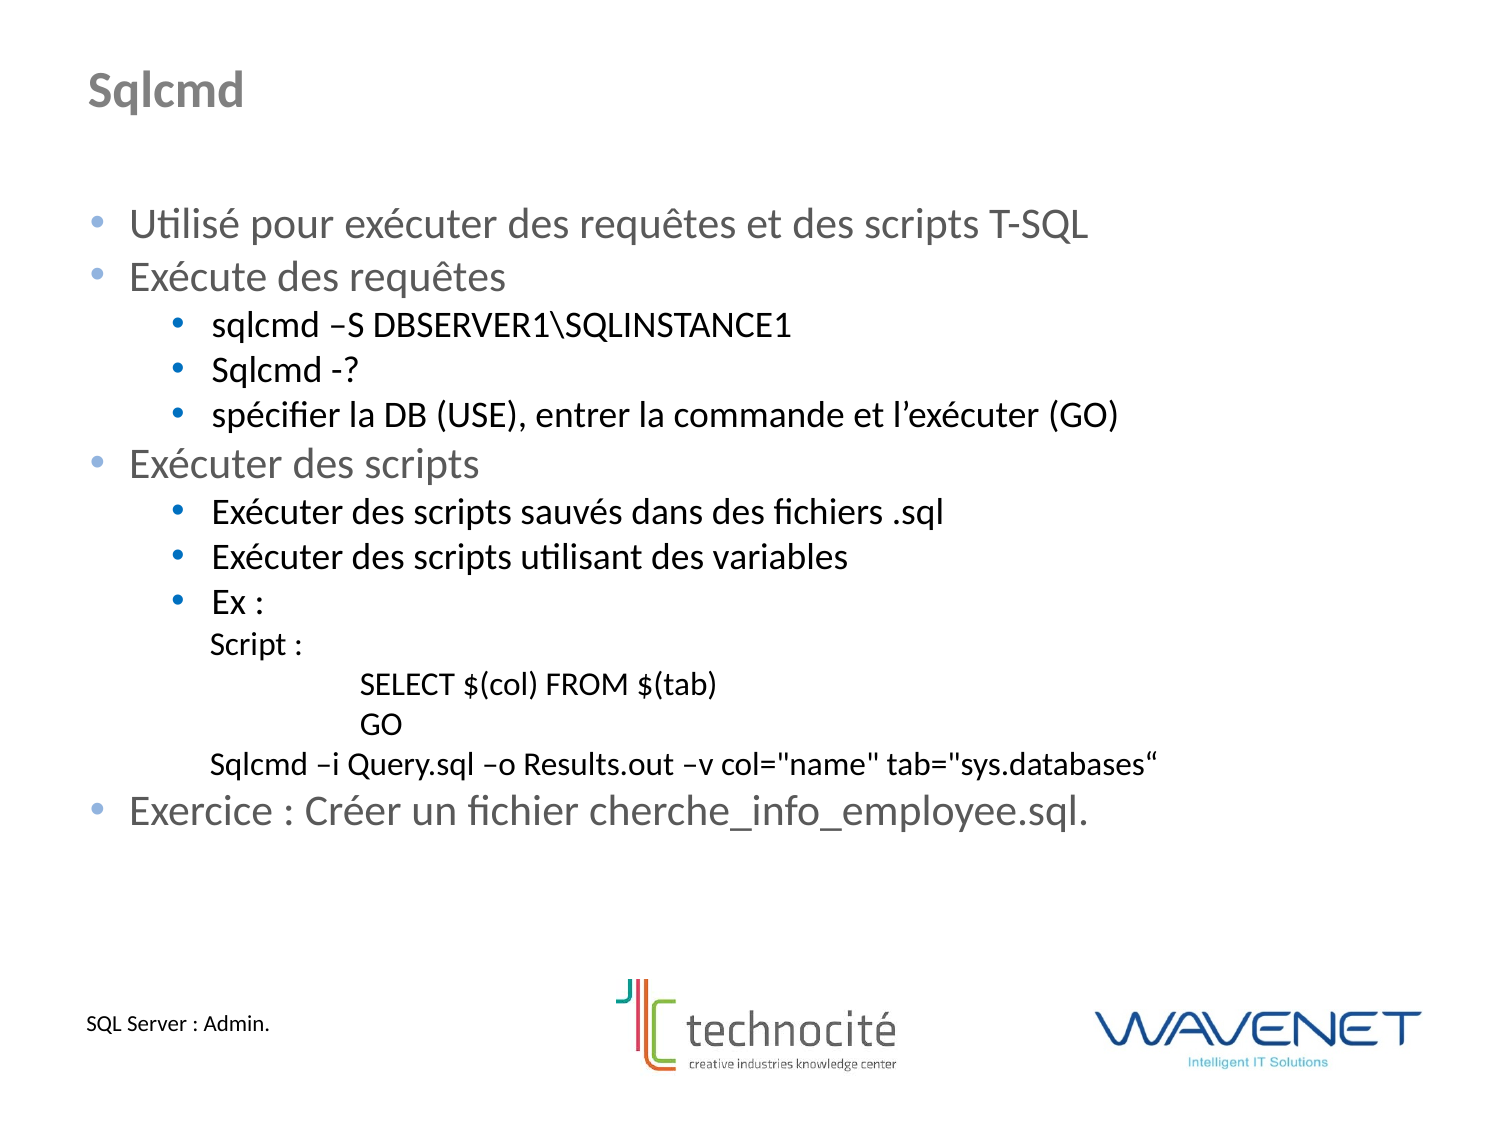

Sqlcmd
Utilisé pour exécuter des requêtes et des scripts T-SQL
Exécute des requêtes
sqlcmd –S DBSERVER1\SQLINSTANCE1
Sqlcmd -?
spécifier la DB (USE), entrer la commande et l’exécuter (GO)
Exécuter des scripts
Exécuter des scripts sauvés dans des fichiers .sql
Exécuter des scripts utilisant des variables
Ex :
Script :
	SELECT $(col) FROM $(tab)
	GO
Sqlcmd –i Query.sql –o Results.out –v col="name" tab="sys.databases“
Exercice : Créer un fichier cherche_info_employee.sql.

SQL Server : Admin.